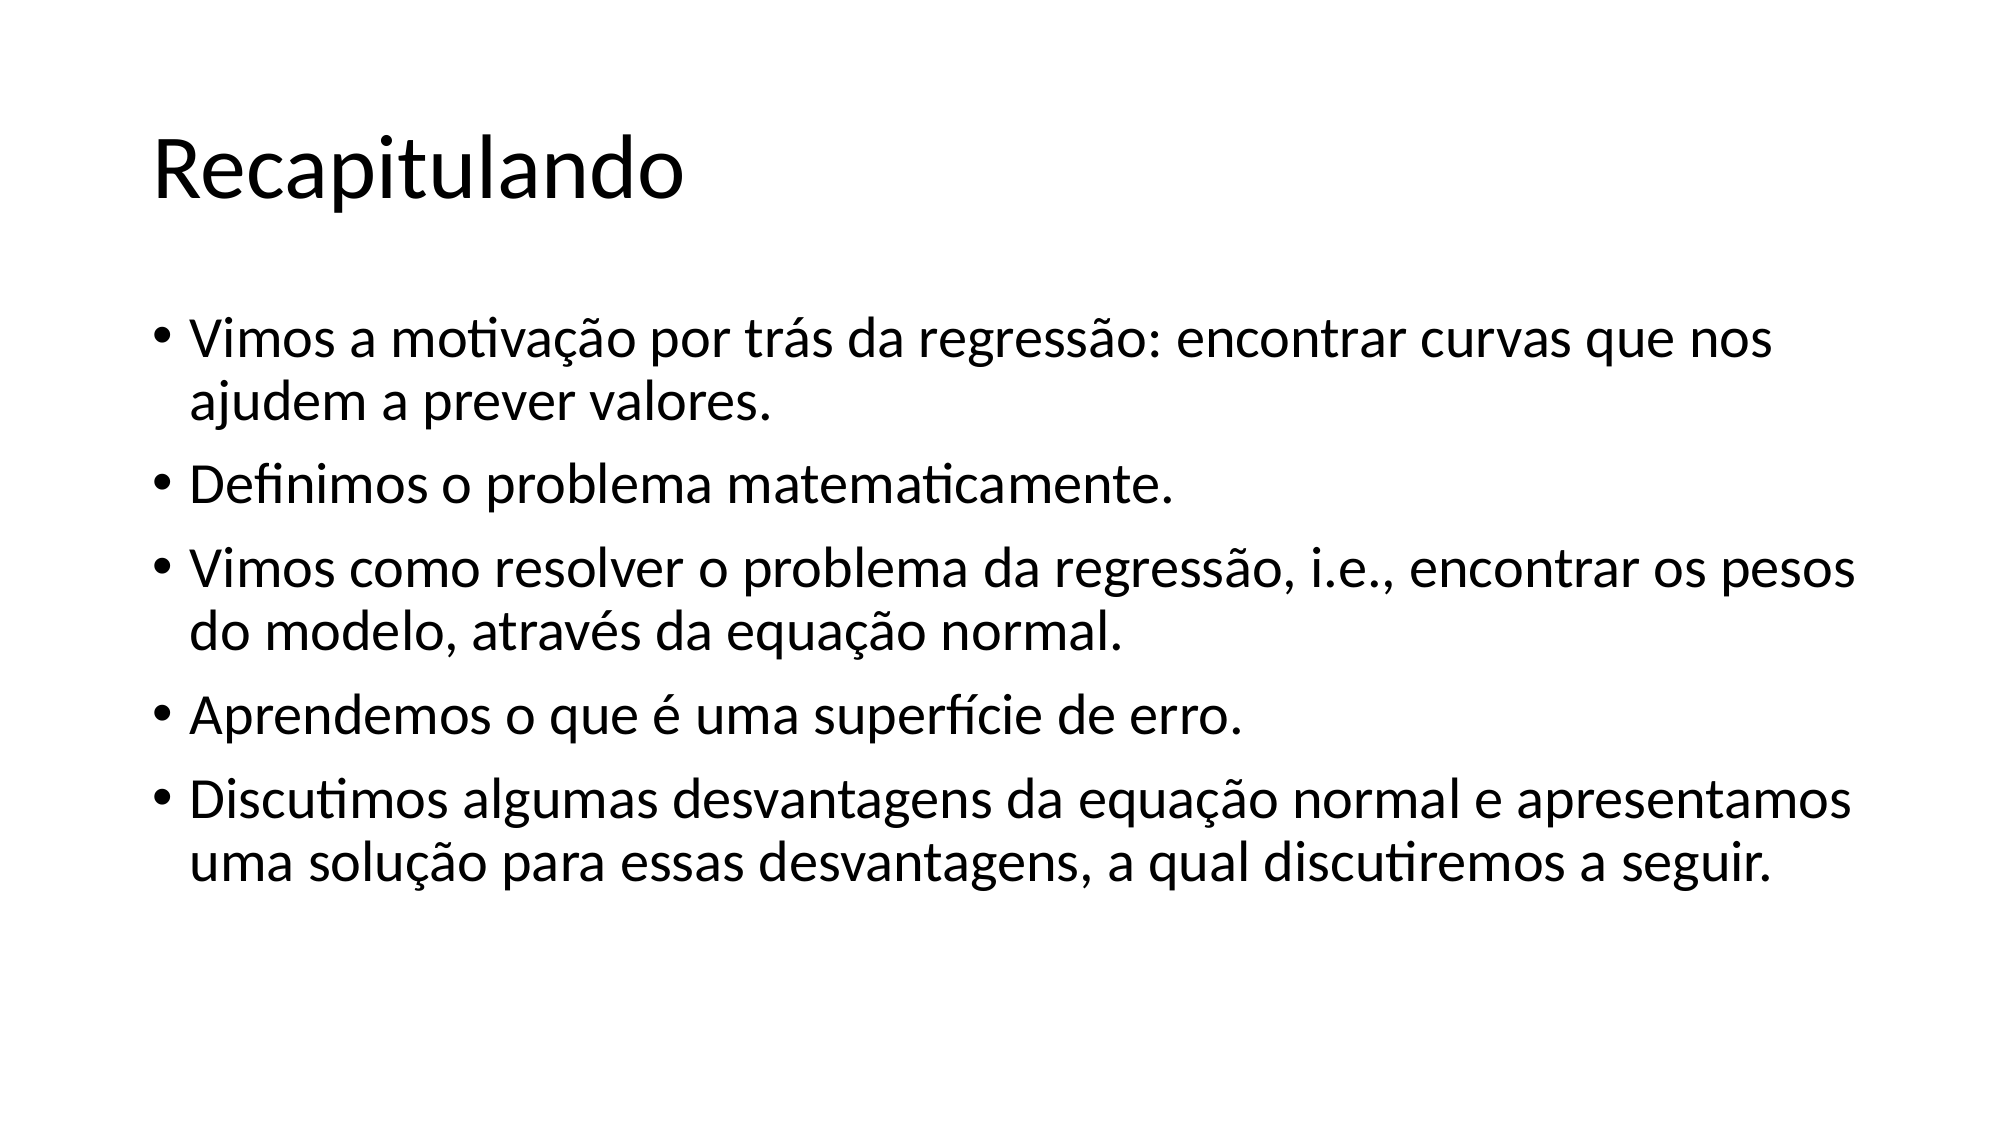

# Recapitulando
Vimos a motivação por trás da regressão: encontrar curvas que nos ajudem a prever valores.
Definimos o problema matematicamente.
Vimos como resolver o problema da regressão, i.e., encontrar os pesos do modelo, através da equação normal.
Aprendemos o que é uma superfície de erro.
Discutimos algumas desvantagens da equação normal e apresentamos uma solução para essas desvantagens, a qual discutiremos a seguir.